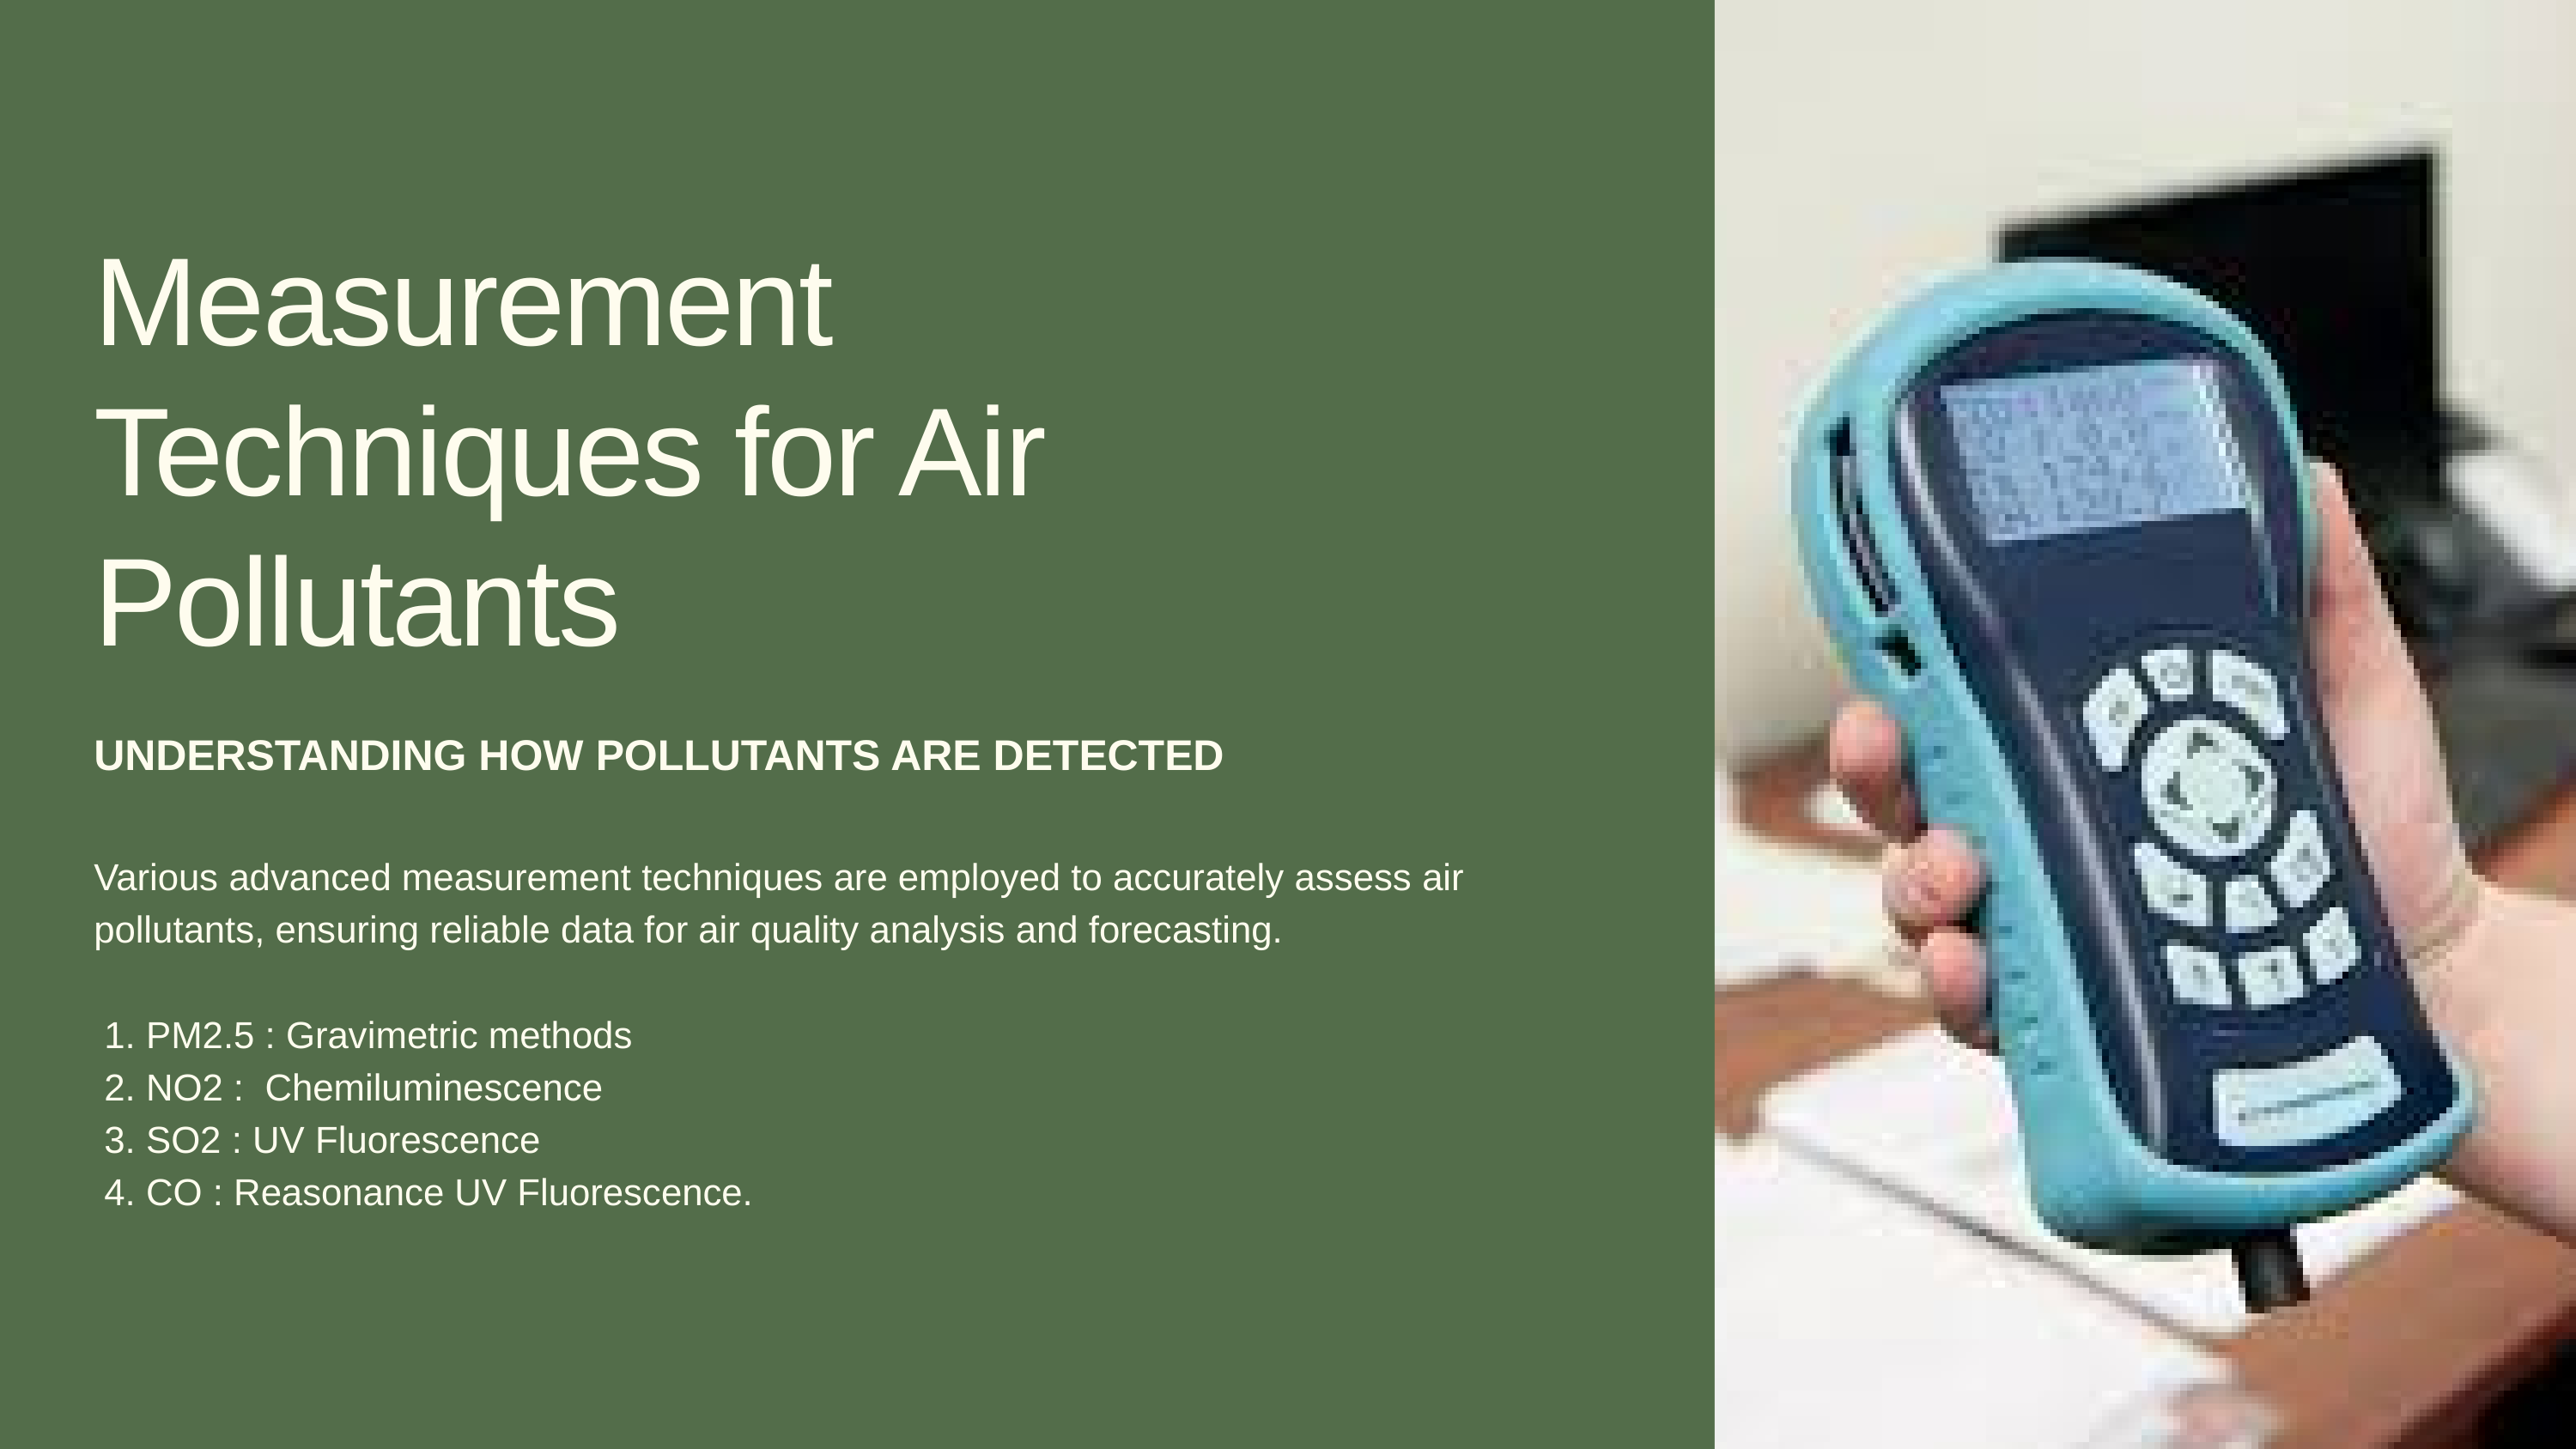

Measurement Techniques for Air Pollutants
UNDERSTANDING HOW POLLUTANTS ARE DETECTED
Various advanced measurement techniques are employed to accurately assess air pollutants, ensuring reliable data for air quality analysis and forecasting.

 1. PM2.5 : Gravimetric methods
 2. NO2 :  Chemiluminescence
 3. SO2 : UV Fluorescence
 4. CO : Reasonance UV Fluorescence.